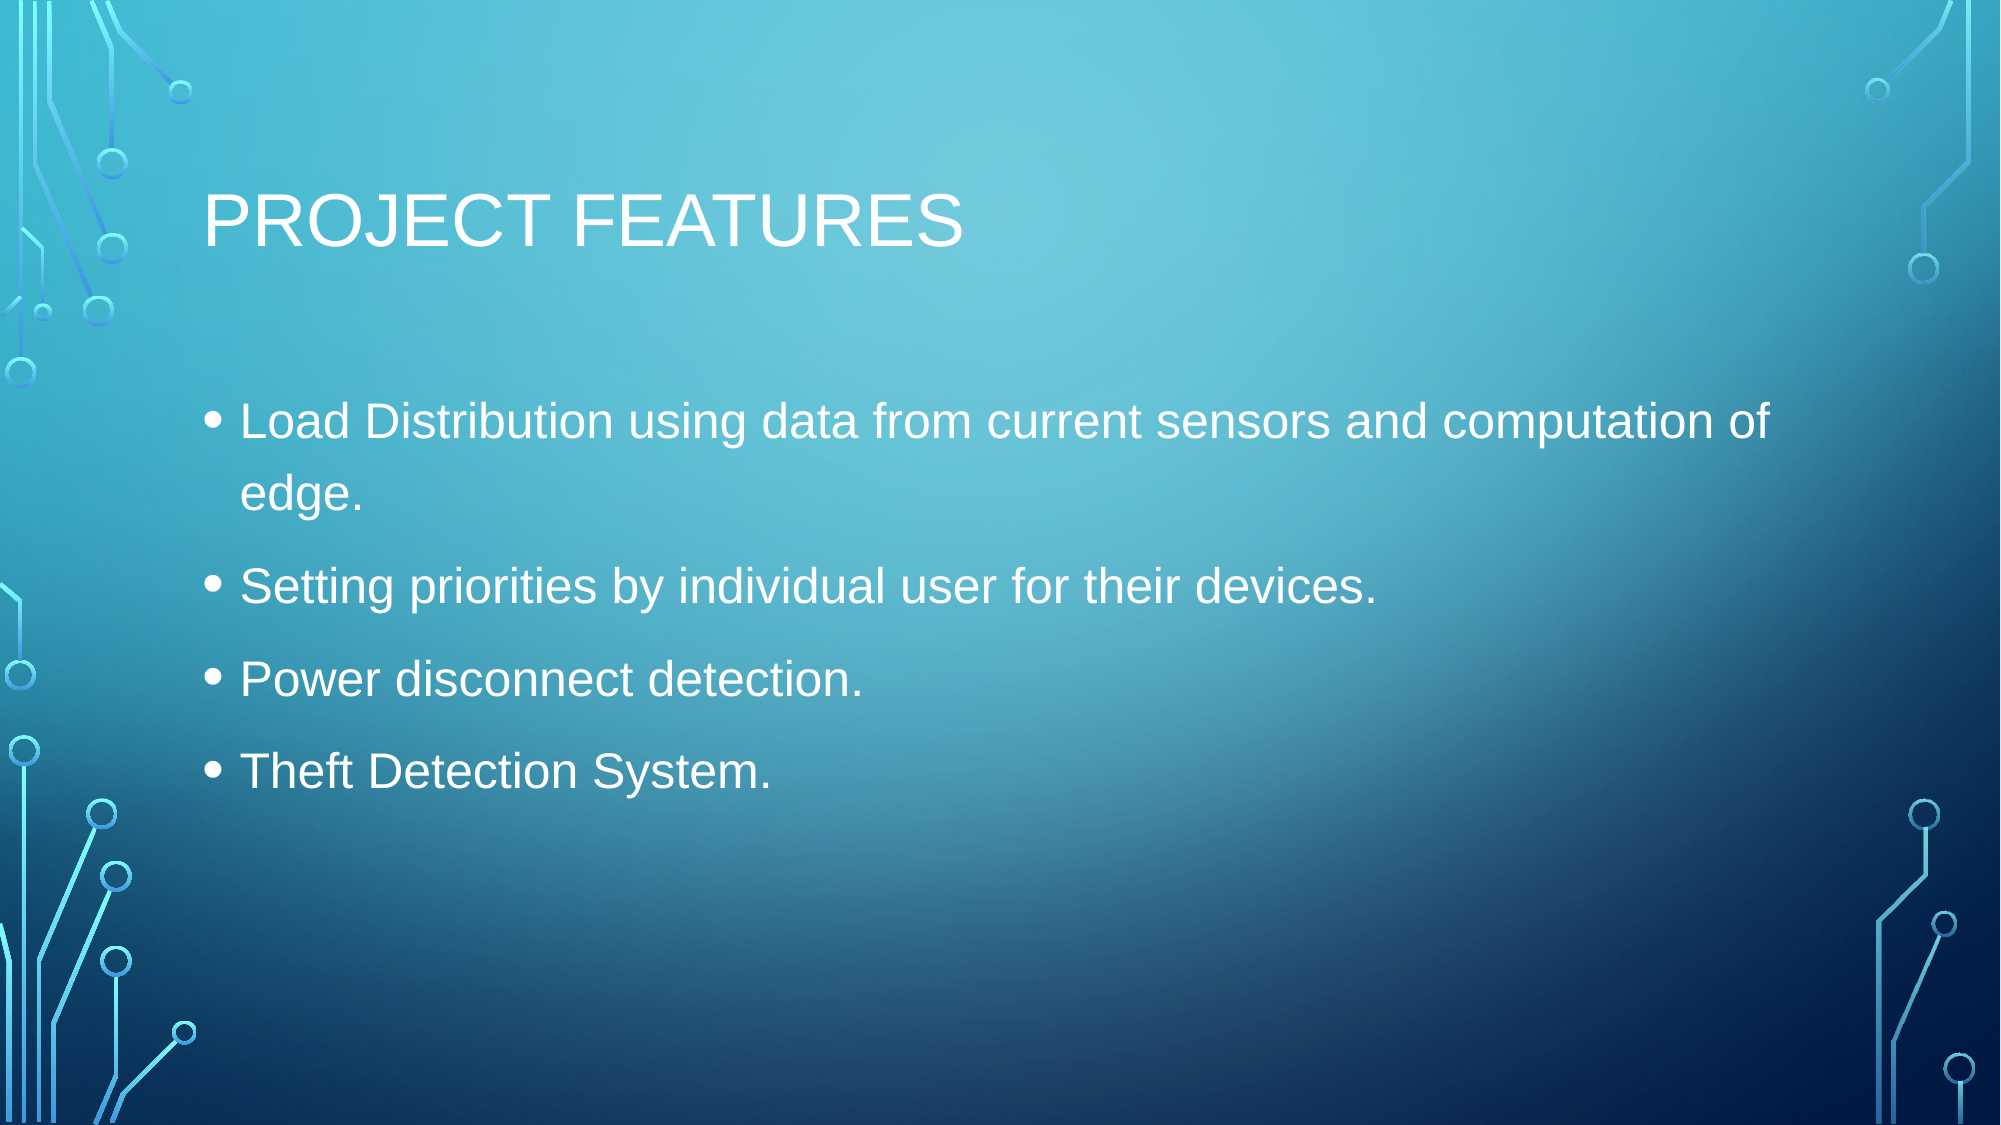

# Project Features
Load Distribution using data from current sensors and computation of edge.
Setting priorities by individual user for their devices.
Power disconnect detection.
Theft Detection System.